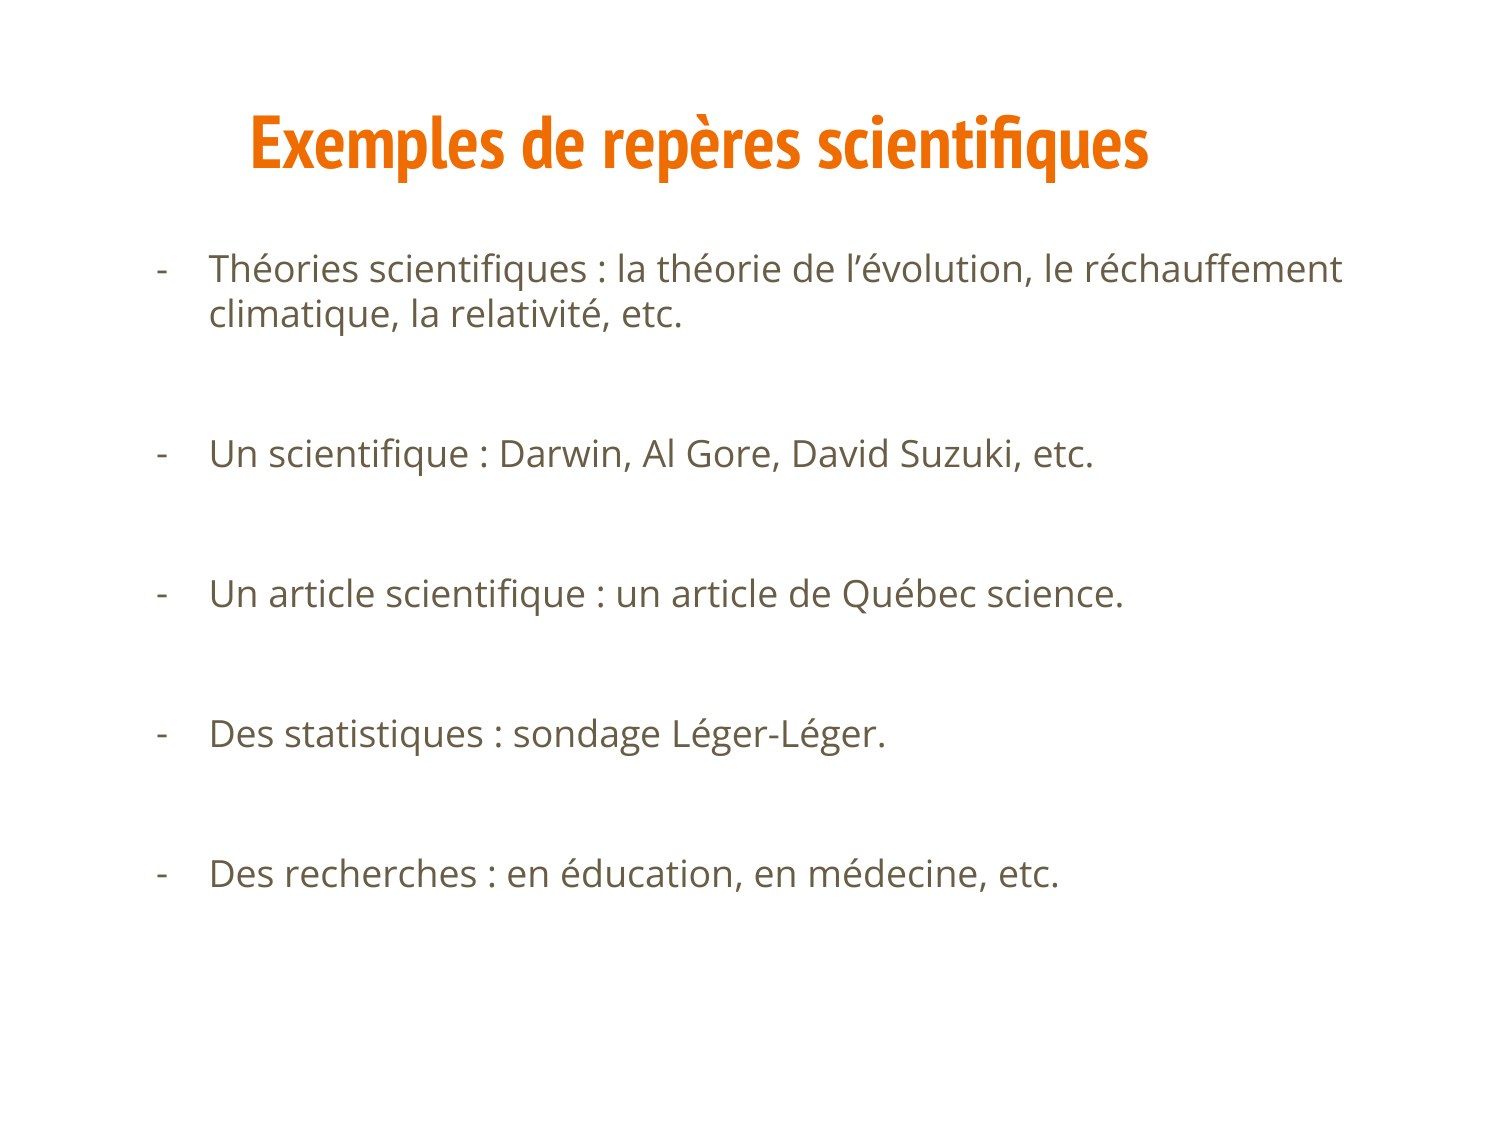

# Exemples de repères scientifiques
Théories scientifiques : la théorie de l’évolution, le réchauffement climatique, la relativité, etc.

Un scientifique : Darwin, Al Gore, David Suzuki, etc.

Un article scientifique : un article de Québec science.

Des statistiques : sondage Léger-Léger.

Des recherches : en éducation, en médecine, etc.